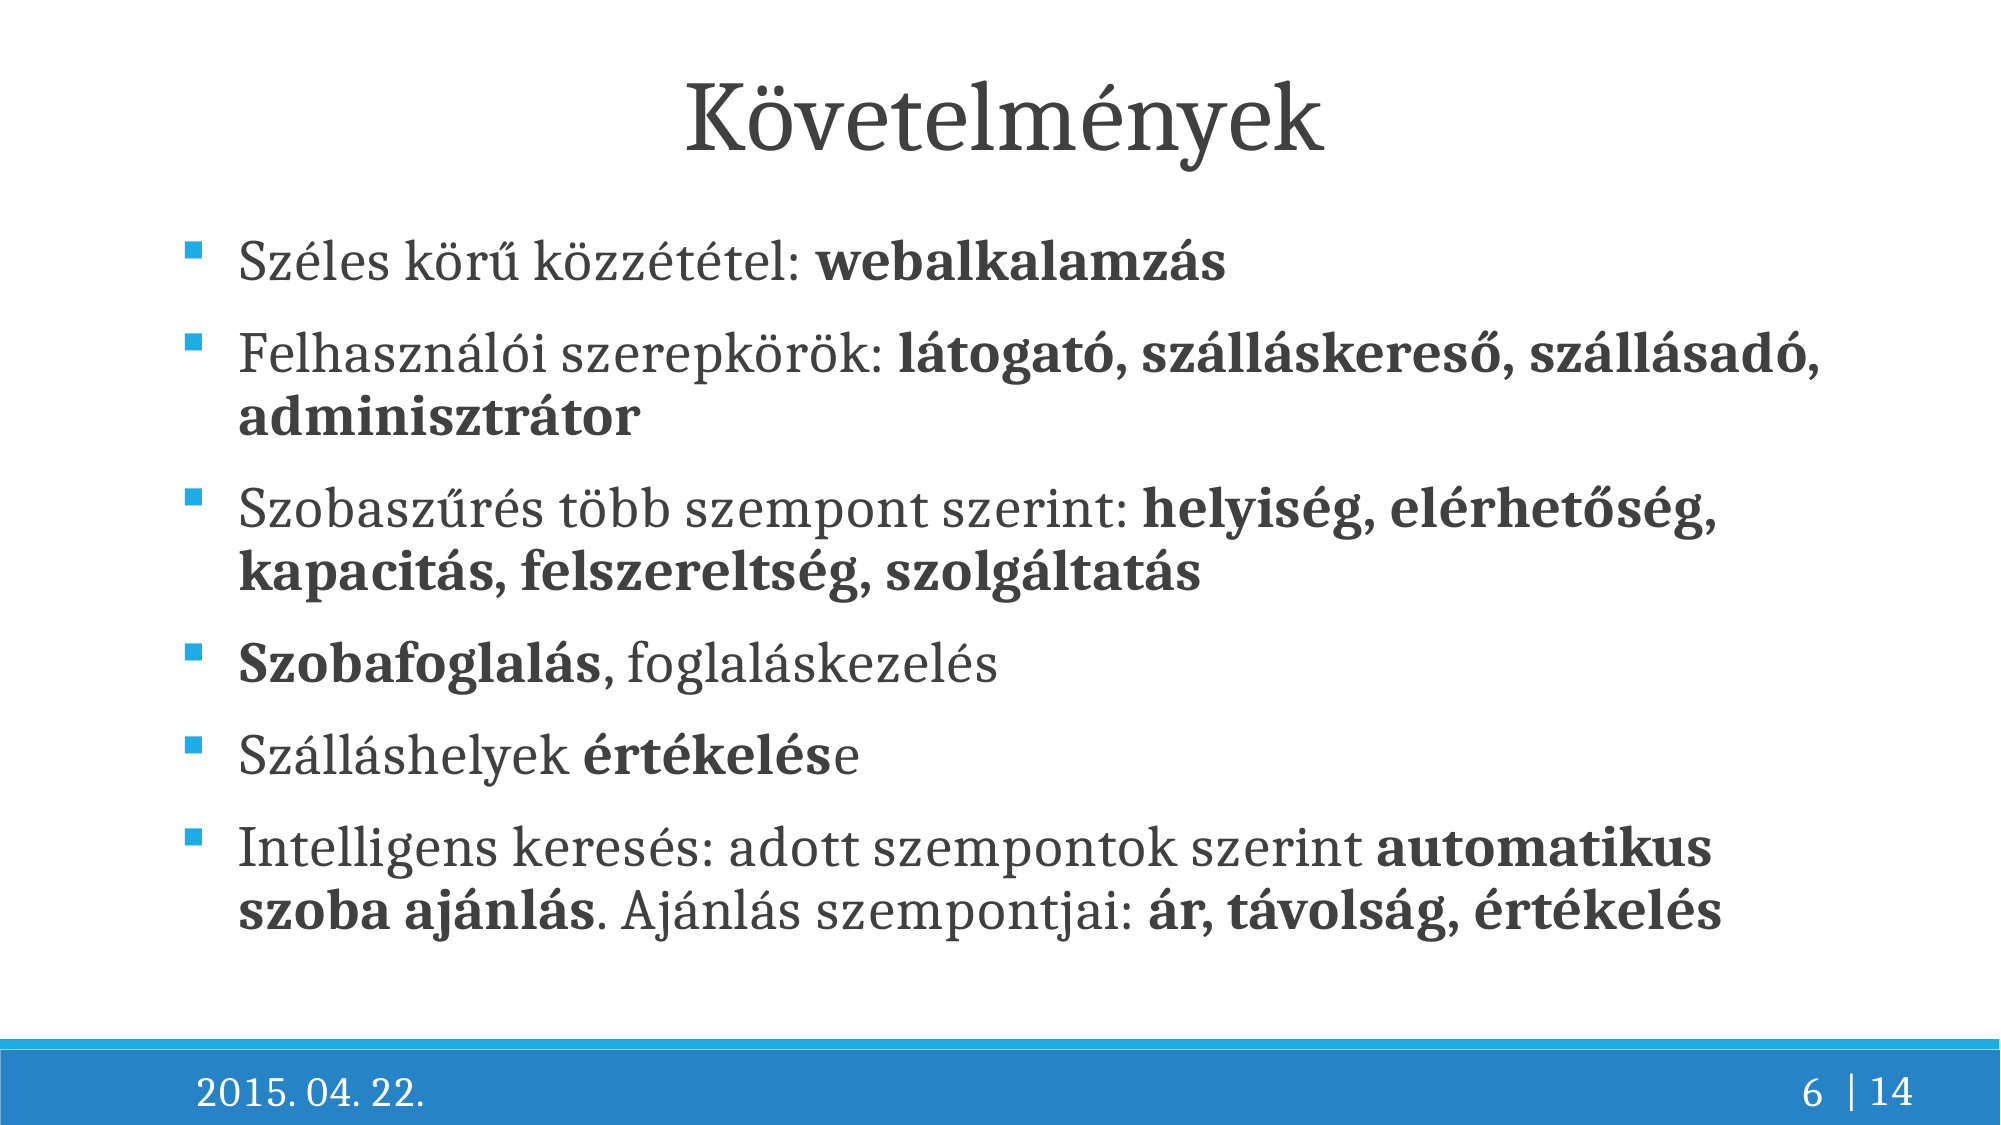

# Követelmények
Széles körű közzététel: webalkalamzás
Felhasználói szerepkörök: látogató, szálláskereső, szállásadó, adminisztrátor
Szobaszűrés több szempont szerint: helyiség, elérhetőség, kapacitás, felszereltség, szolgáltatás
Szobafoglalás, foglaláskezelés
Szálláshelyek értékelése
Intelligens keresés: adott szempontok szerint automatikus szoba ajánlás. Ajánlás szempontjai: ár, távolság, értékelés

| 14
2015. 04. 22.
6